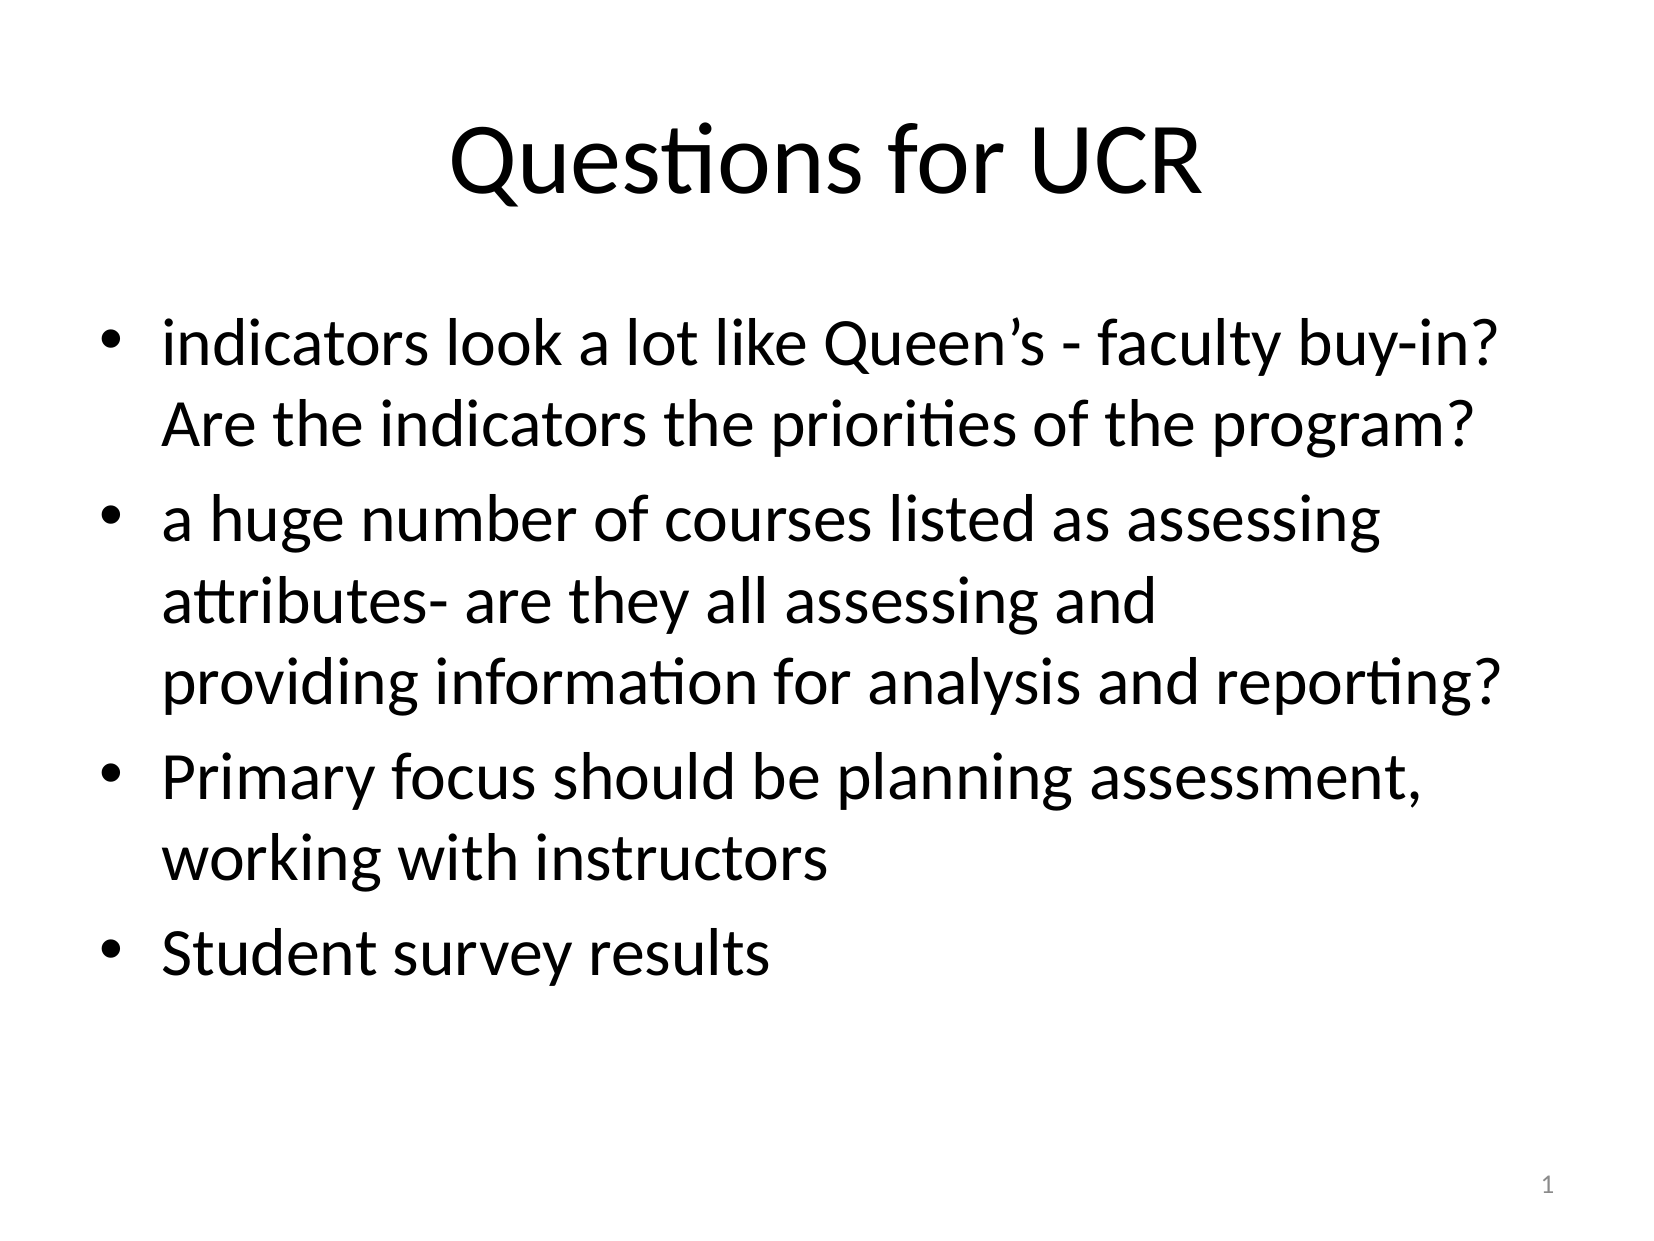

# Questions for UCR
indicators look a lot like Queen’s - faculty buy-in? Are the indicators the priorities of the program?
a huge number of courses listed as assessing attributes- are they all assessing and providing information for analysis and reporting?
Primary focus should be planning assessment, working with instructors
Student survey results

1